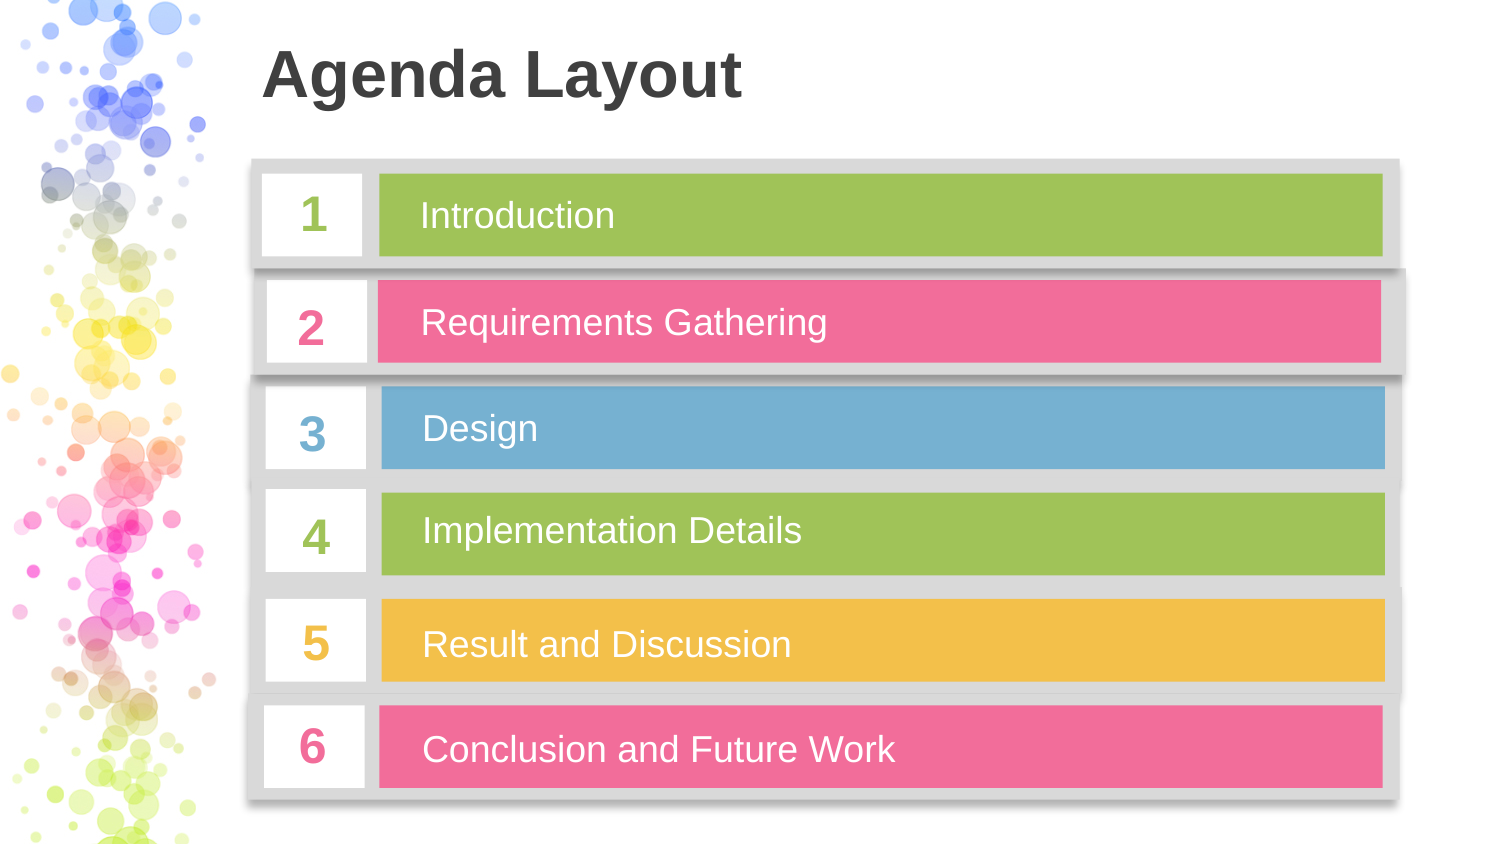

# Agenda Layout

1

Introduction

2
Requirements Gathering

3
Design

4
Implementation Details

5
Result and Discussion

6

Conclusion and Future Work